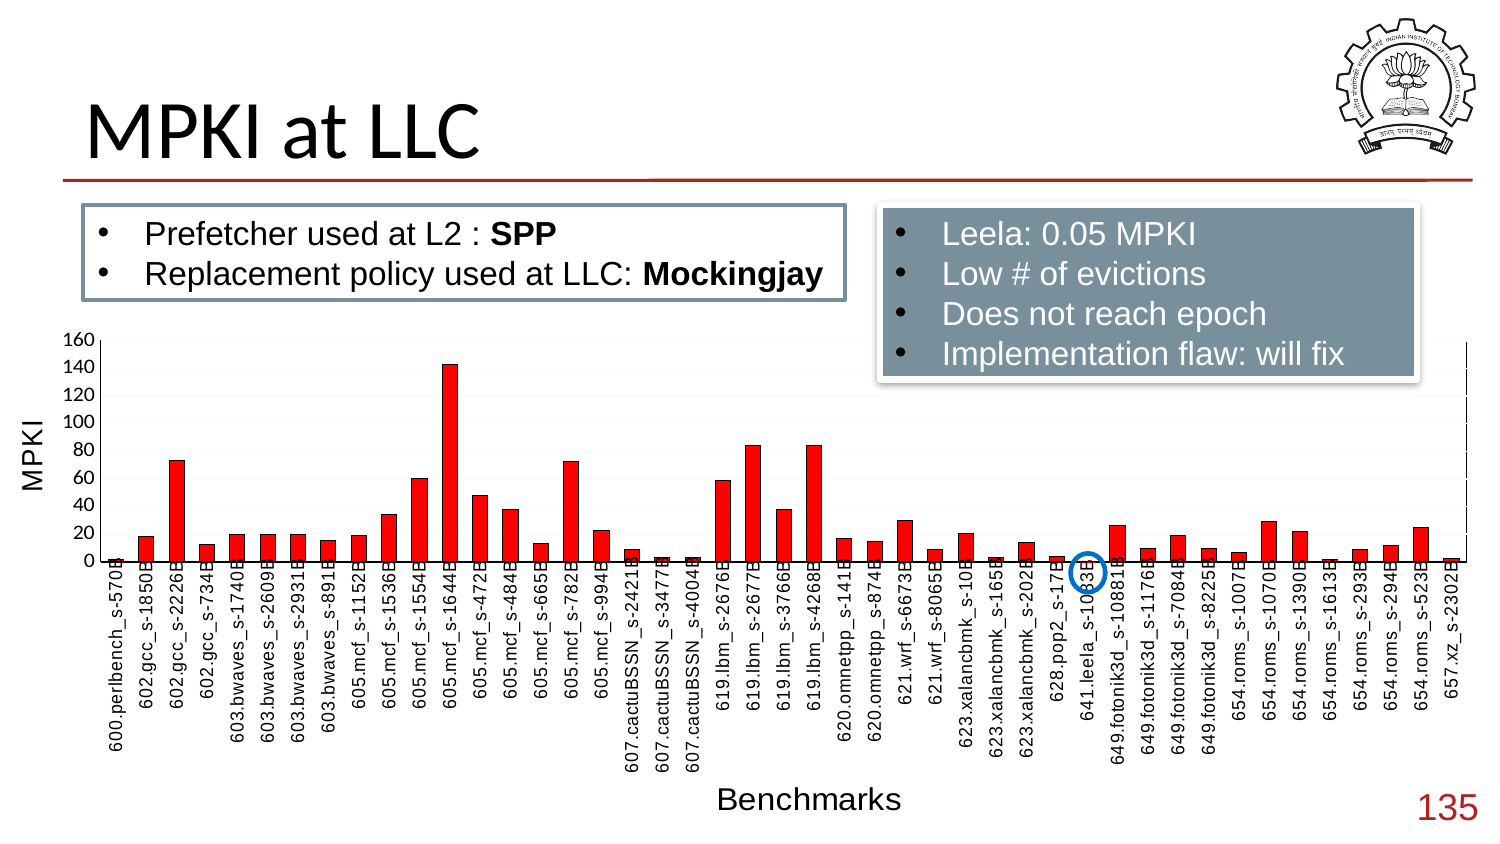

# MPKI at LLC
Prefetcher used at L2 : SPP
Replacement policy used at LLC: Mockingjay
Leela: 0.05 MPKI
Low # of evictions
Does not reach epoch
Implementation flaw: will fix

### Chart

| Category | MPKI |
|---|---|
| 600.perlbench_s-570B | 1.45 |
| 602.gcc_s-1850B | 18.1009 |
| 602.gcc_s-2226B | 73.0383 |
| 602.gcc_s-734B | 12.2666 |
| 603.bwaves_s-1740B | 19.5399 |
| 603.bwaves_s-2609B | 19.5524 |
| 603.bwaves_s-2931B | 19.6895 |
| 603.bwaves_s-891B | 15.6161 |
| 605.mcf_s-1152B | 19.2116 |
| 605.mcf_s-1536B | 34.5577 |
| 605.mcf_s-1554B | 60.2658 |
| 605.mcf_s-1644B | 142.95 |
| 605.mcf_s-472B | 48.1073 |
| 605.mcf_s-484B | 37.8795 |
| 605.mcf_s-665B | 13.0317 |
| 605.mcf_s-782B | 72.9086 |
| 605.mcf_s-994B | 22.6737 |
| 607.cactuBSSN_s-2421B | 8.59202 |
| 607.cactuBSSN_s-3477B | 2.92628 |
| 607.cactuBSSN_s-4004B | 3.09886 |
| 619.lbm_s-2676B | 58.86 |
| 619.lbm_s-2677B | 84.4277 |
| 619.lbm_s-3766B | 38.1663 |
| 619.lbm_s-4268B | 84.4159 |
| 620.omnetpp_s-141B | 17.1552 |
| 620.omnetpp_s-874B | 14.7546 |
| 621.wrf_s-6673B | 29.694 |
| 621.wrf_s-8065B | 9.22996 |
| 623.xalancbmk_s-10B | 20.6724 |
| 623.xalancbmk_s-165B | 2.92444 |
| 623.xalancbmk_s-202B | 14.3151 |
| 628.pop2_s-17B | 3.74854 |
| 641.leela_s-1083B | 0.05466 |
| 649.fotonik3d_s-10881B | 26.024 |
| 649.fotonik3d_s-1176B | 10.0092 |
| 649.fotonik3d_s-7084B | 18.9004 |
| 649.fotonik3d_s-8225B | 9.96524 |
| 654.roms_s-1007B | 6.59612 |
| 654.roms_s-1070B | 28.8843 |
| 654.roms_s-1390B | 21.8403 |
| 654.roms_s-1613B | 1.6968 |
| 654.roms_s-293B | 8.77176 |
| 654.roms_s-294B | 11.7983 |
| 654.roms_s-523B | 24.8126 |
| 657.xz_s-2302B | 2.46122 |
135